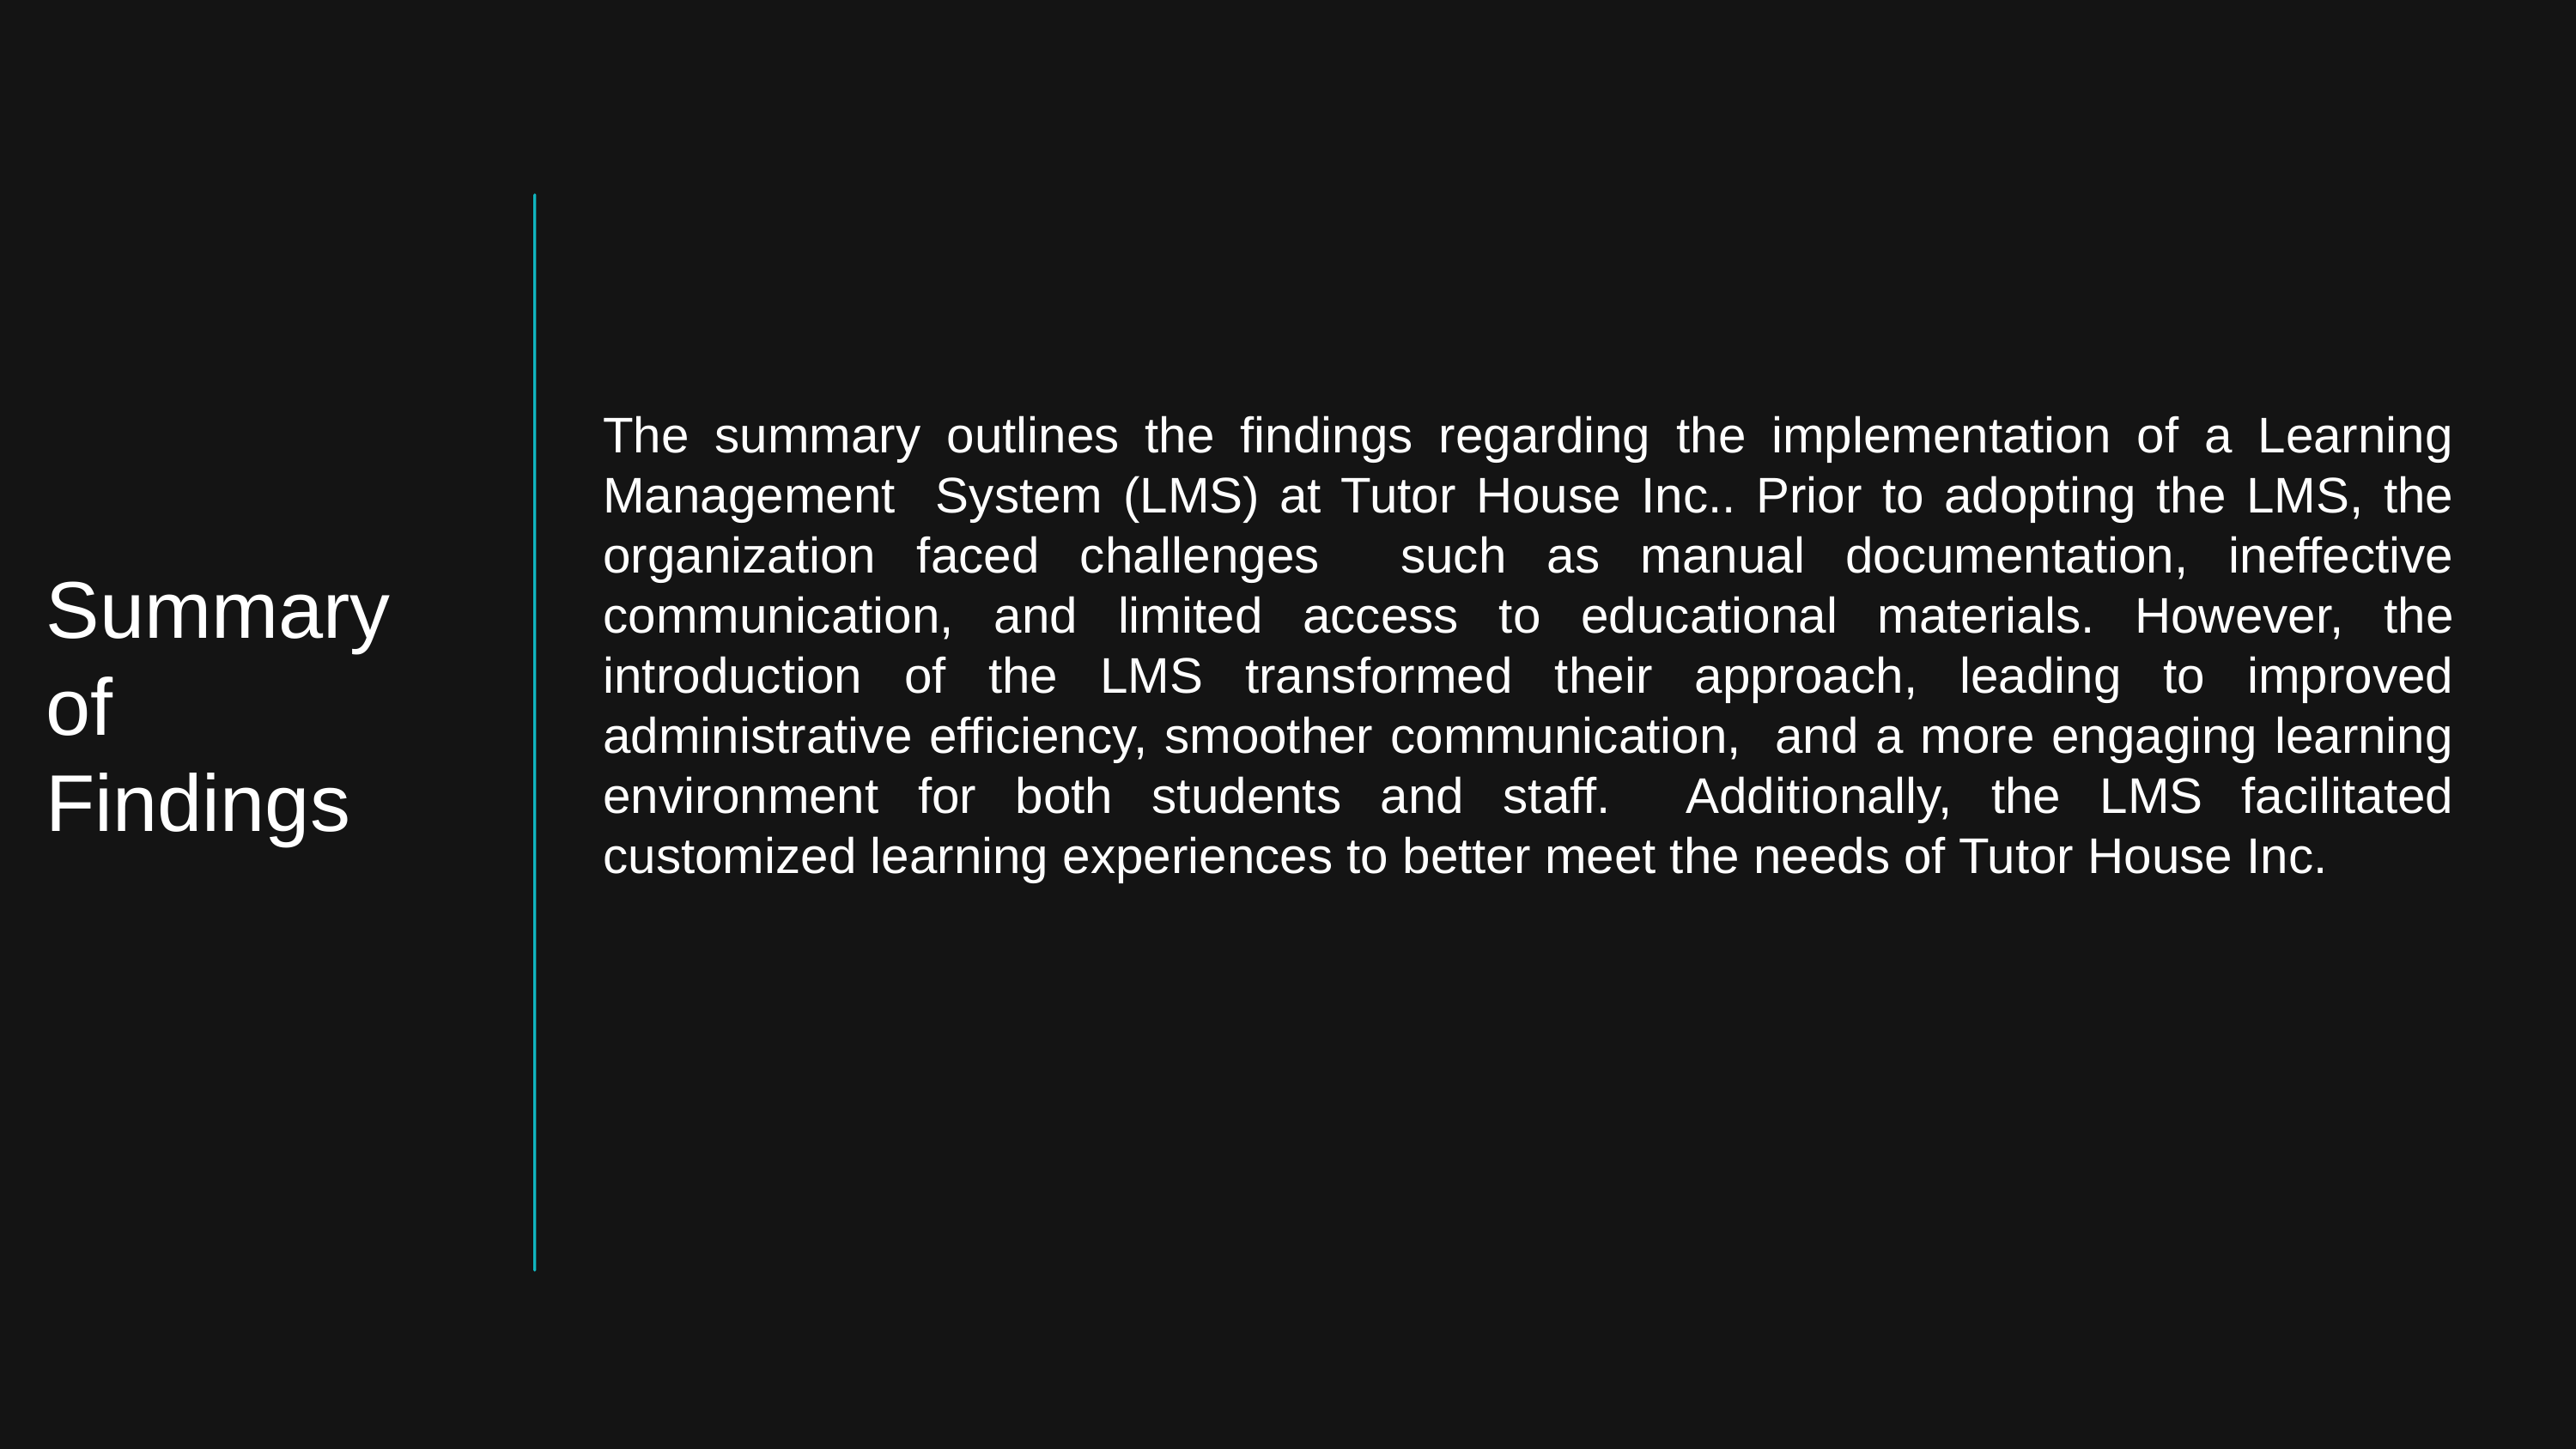

The summary outlines the findings regarding the implementation of a Learning Management  System (LMS) at Tutor House Inc.. Prior to adopting the LMS, the organization faced challenges  such as manual documentation, ineffective communication, and limited access to educational materials. However, the introduction of the LMS transformed their approach, leading to improved administrative efficiency, smoother communication,  and a more engaging learning environment for both students and staff.  Additionally, the LMS facilitated customized learning experiences to better meet the needs of Tutor House Inc.

Summary
of
Findings